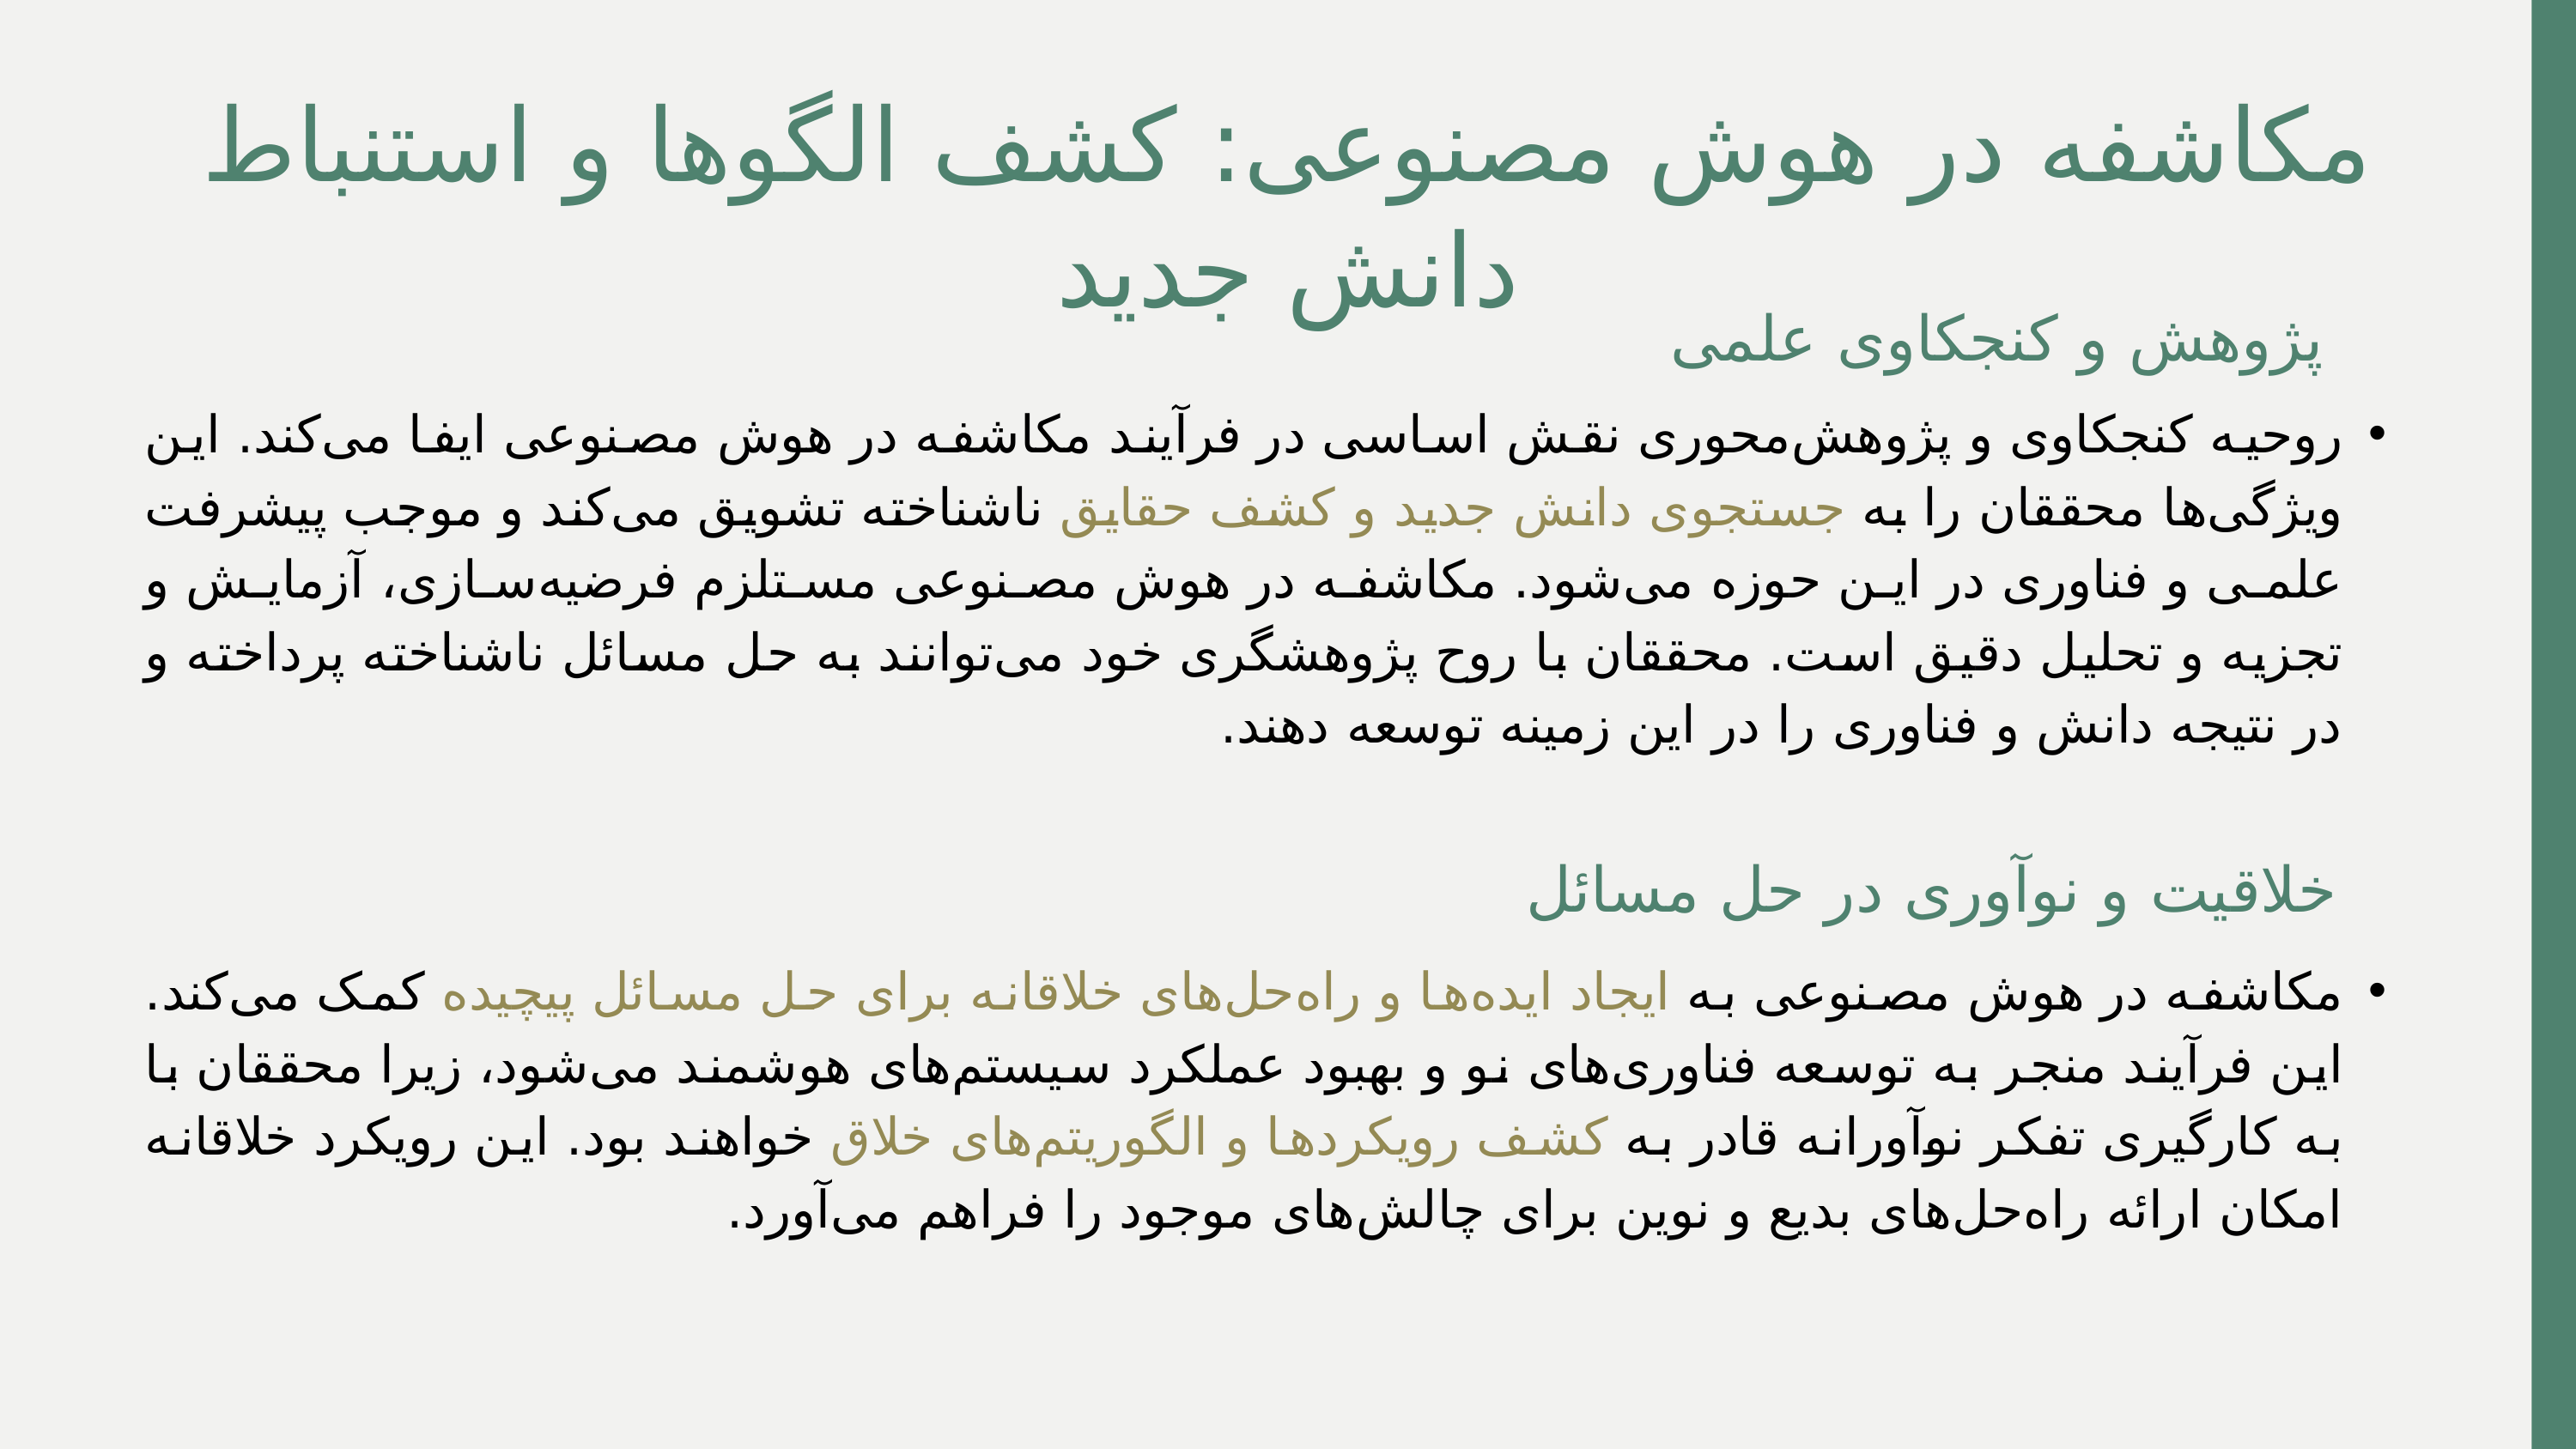

مکاشفه در هوش مصنوعی: کشف الگوها و استنباط دانش جدید
پژوهش و کنجکاوی علمی
روحیه کنجکاوی و پژوهش‌محوری نقش اساسی در فرآیند مکاشفه در هوش مصنوعی ایفا می‌کند. این ویژگی‌ها محققان را به جستجوی دانش جدید و کشف حقایق ناشناخته تشویق می‌کند و موجب پیشرفت علمی و فناوری در این حوزه می‌شود. مکاشفه در هوش مصنوعی مستلزم فرضیه‌سازی، آزمایش و تجزیه و تحلیل دقیق است. محققان با روح پژوهشگری خود می‌توانند به حل مسائل ناشناخته پرداخته و در نتیجه دانش و فناوری را در این زمینه توسعه دهند.

خلاقیت و نوآوری در حل مسائل
مکاشفه در هوش مصنوعی به ایجاد ایده‌ها و راه‌حل‌های خلاقانه برای حل مسائل پیچیده کمک می‌کند. این فرآیند منجر به توسعه فناوری‌های نو و بهبود عملکرد سیستم‌های هوشمند می‌شود، زیرا محققان با به کارگیری تفکر نوآورانه قادر به کشف رویکردها و الگوریتم‌های خلاق خواهند بود. این رویکرد خلاقانه امکان ارائه راه‌حل‌های بدیع و نوین برای چالش‌های موجود را فراهم می‌آورد.